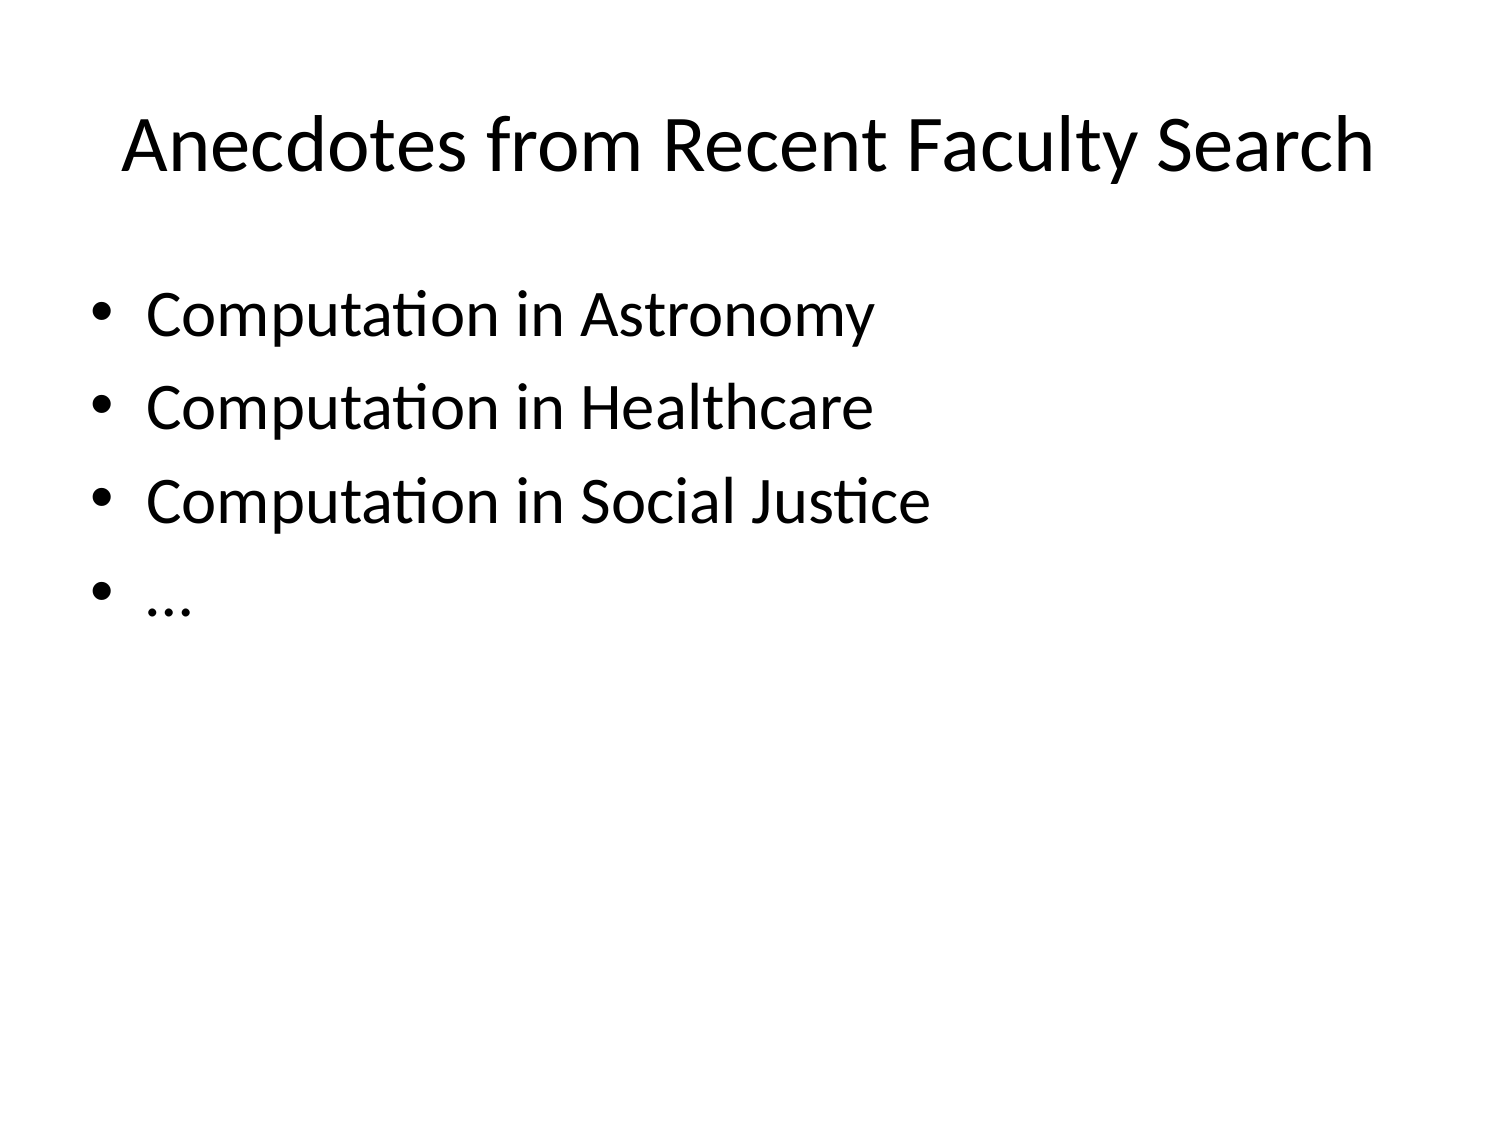

# Anecdotes from Recent Faculty Search
Computation in Astronomy
Computation in Healthcare
Computation in Social Justice
…